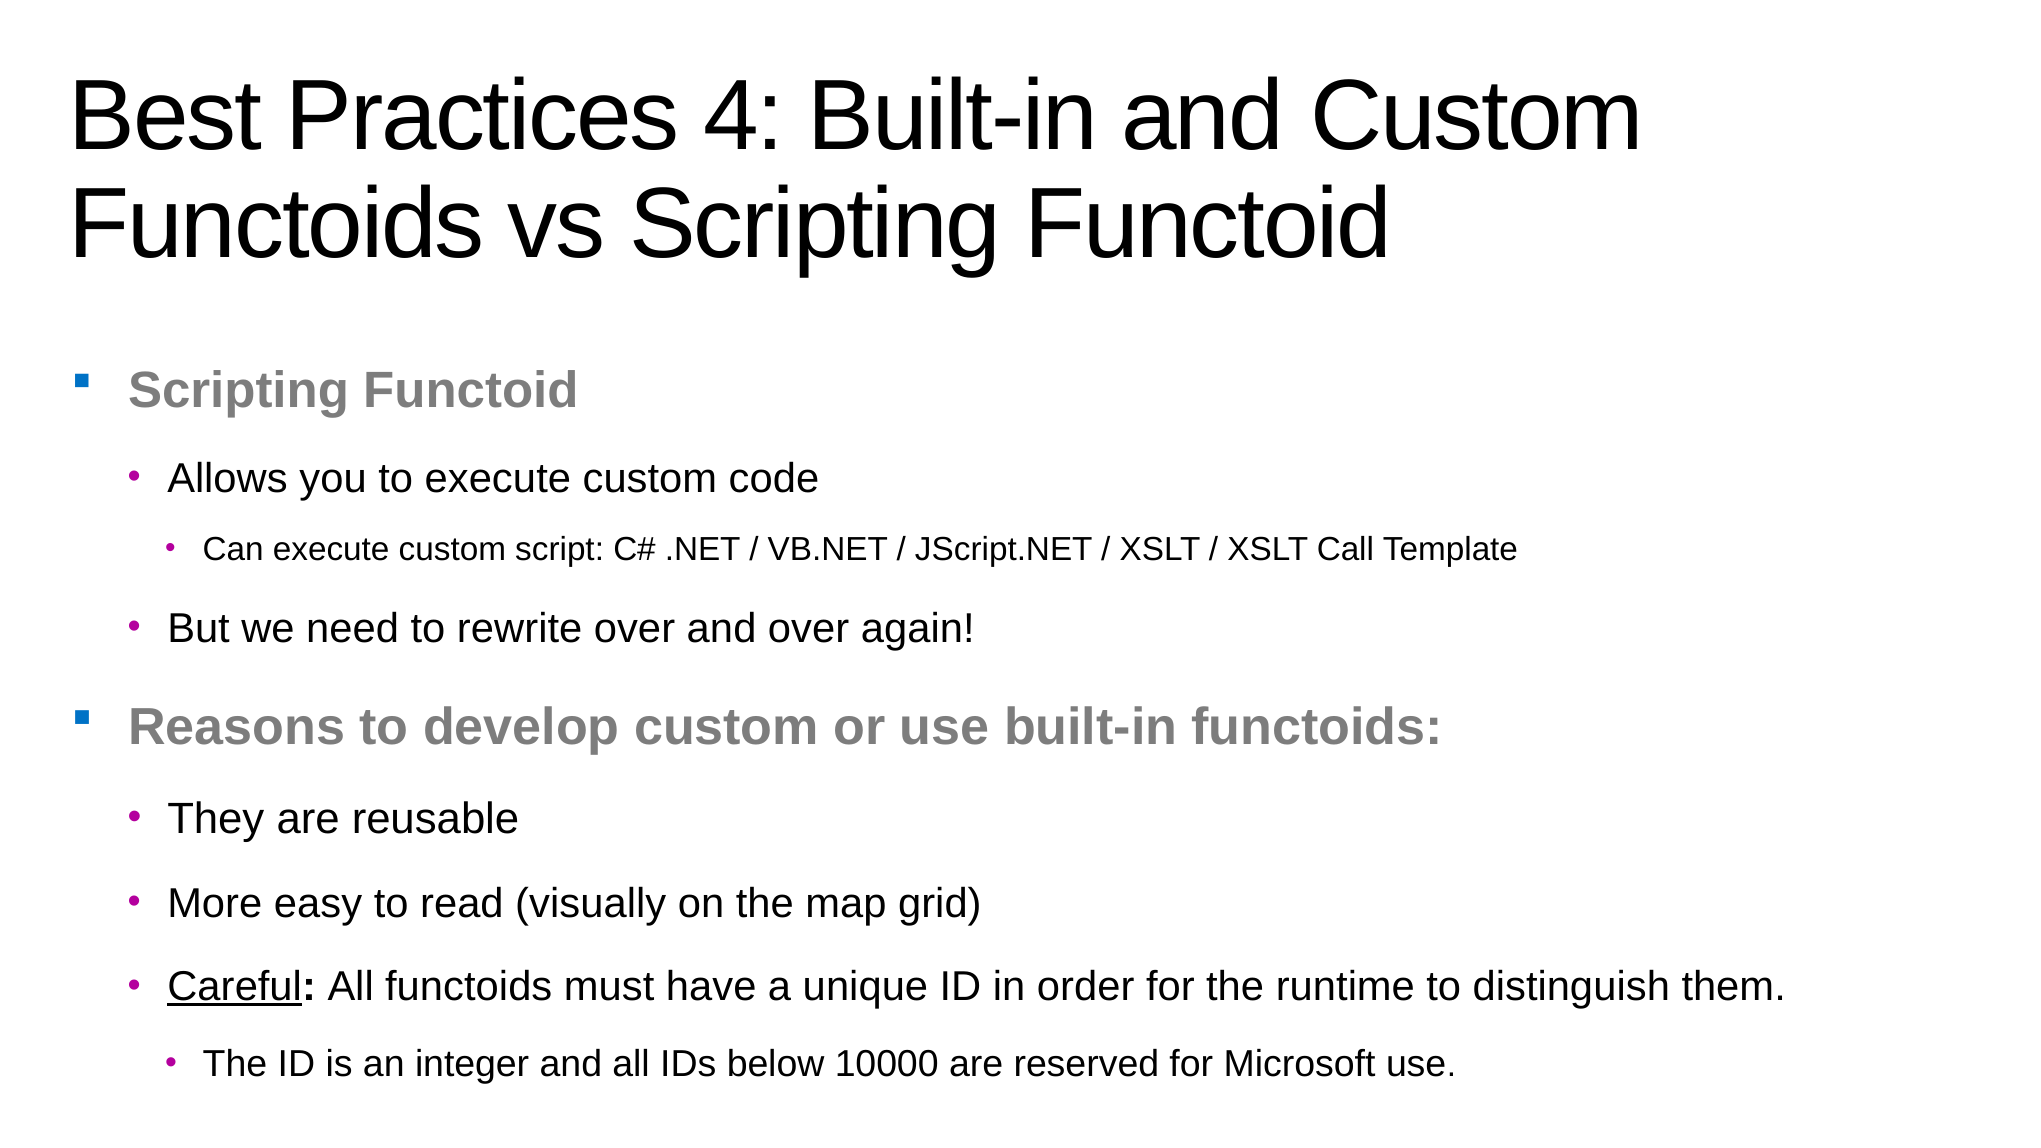

# Best Practices 4: Built-in and Custom Functoids vs Scripting Functoid
Scripting Functoid
Allows you to execute custom code
Can execute custom script: C# .NET / VB.NET / JScript.NET / XSLT / XSLT Call Template
But we need to rewrite over and over again!
Reasons to develop custom or use built-in functoids:
They are reusable
More easy to read (visually on the map grid)
Careful: All functoids must have a unique ID in order for the runtime to distinguish them.
The ID is an integer and all IDs below 10000 are reserved for Microsoft use.